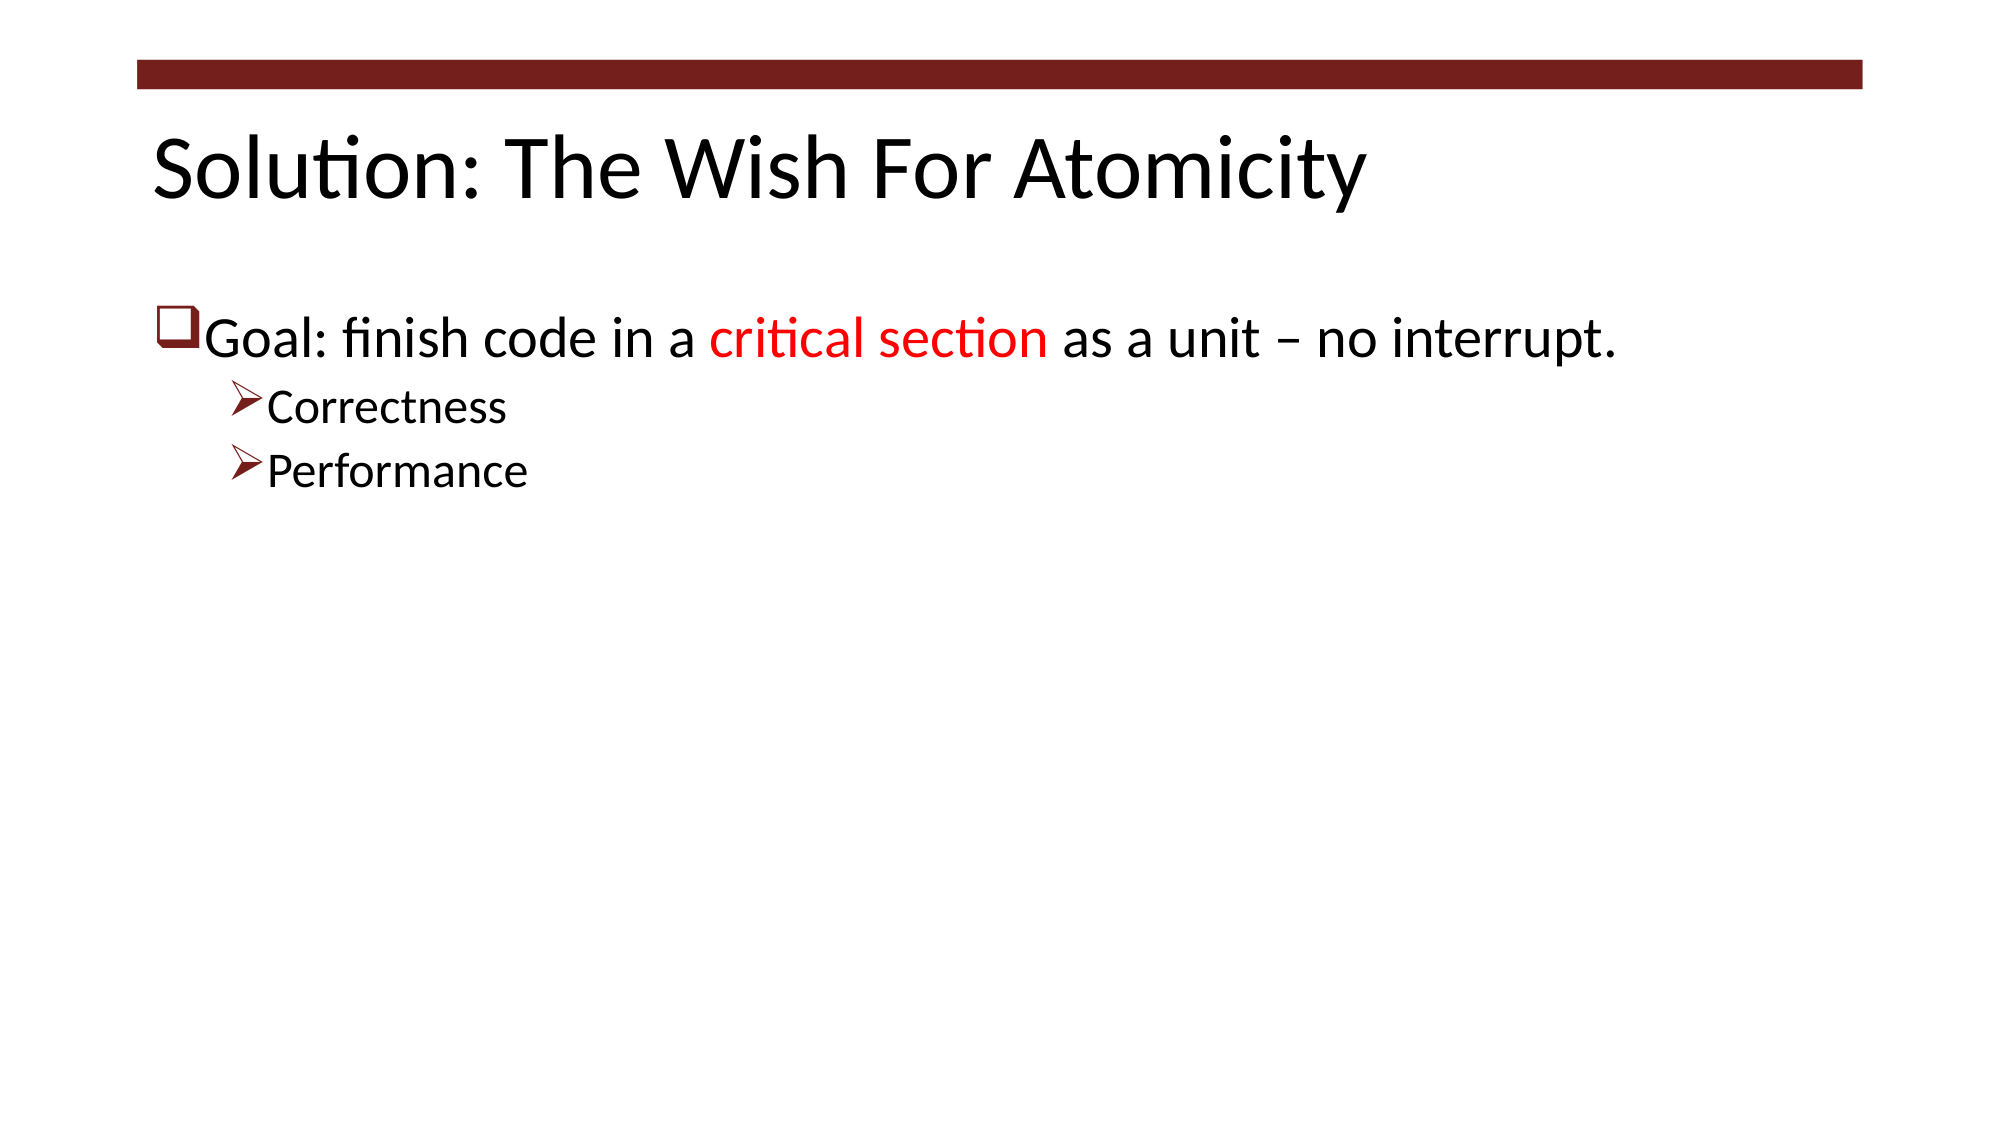

# Solution: The Wish For Atomicity
Goal: finish code in a critical section as a unit – no interrupt.
Correctness
Performance